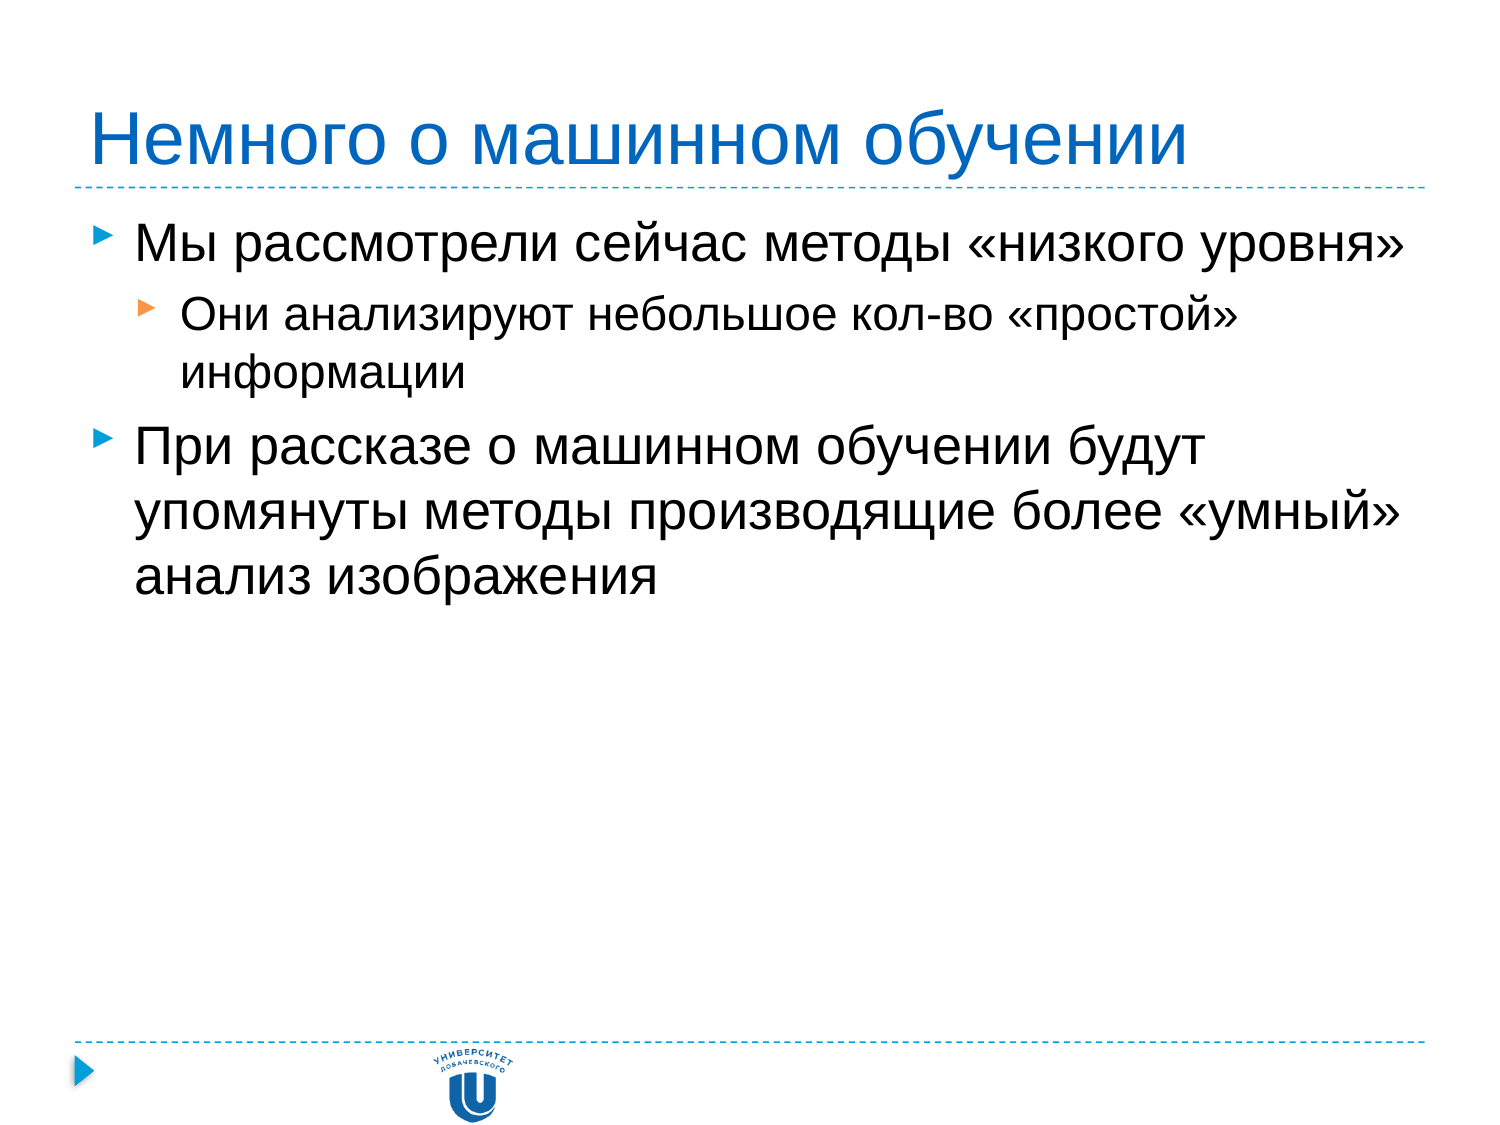

# Немного о машинном обучении
Мы рассмотрели сейчас методы «низкого уровня»
Они анализируют небольшое кол-во «простой» информации
При рассказе о машинном обучении будут упомянуты методы производящие более «умный» анализ изображения